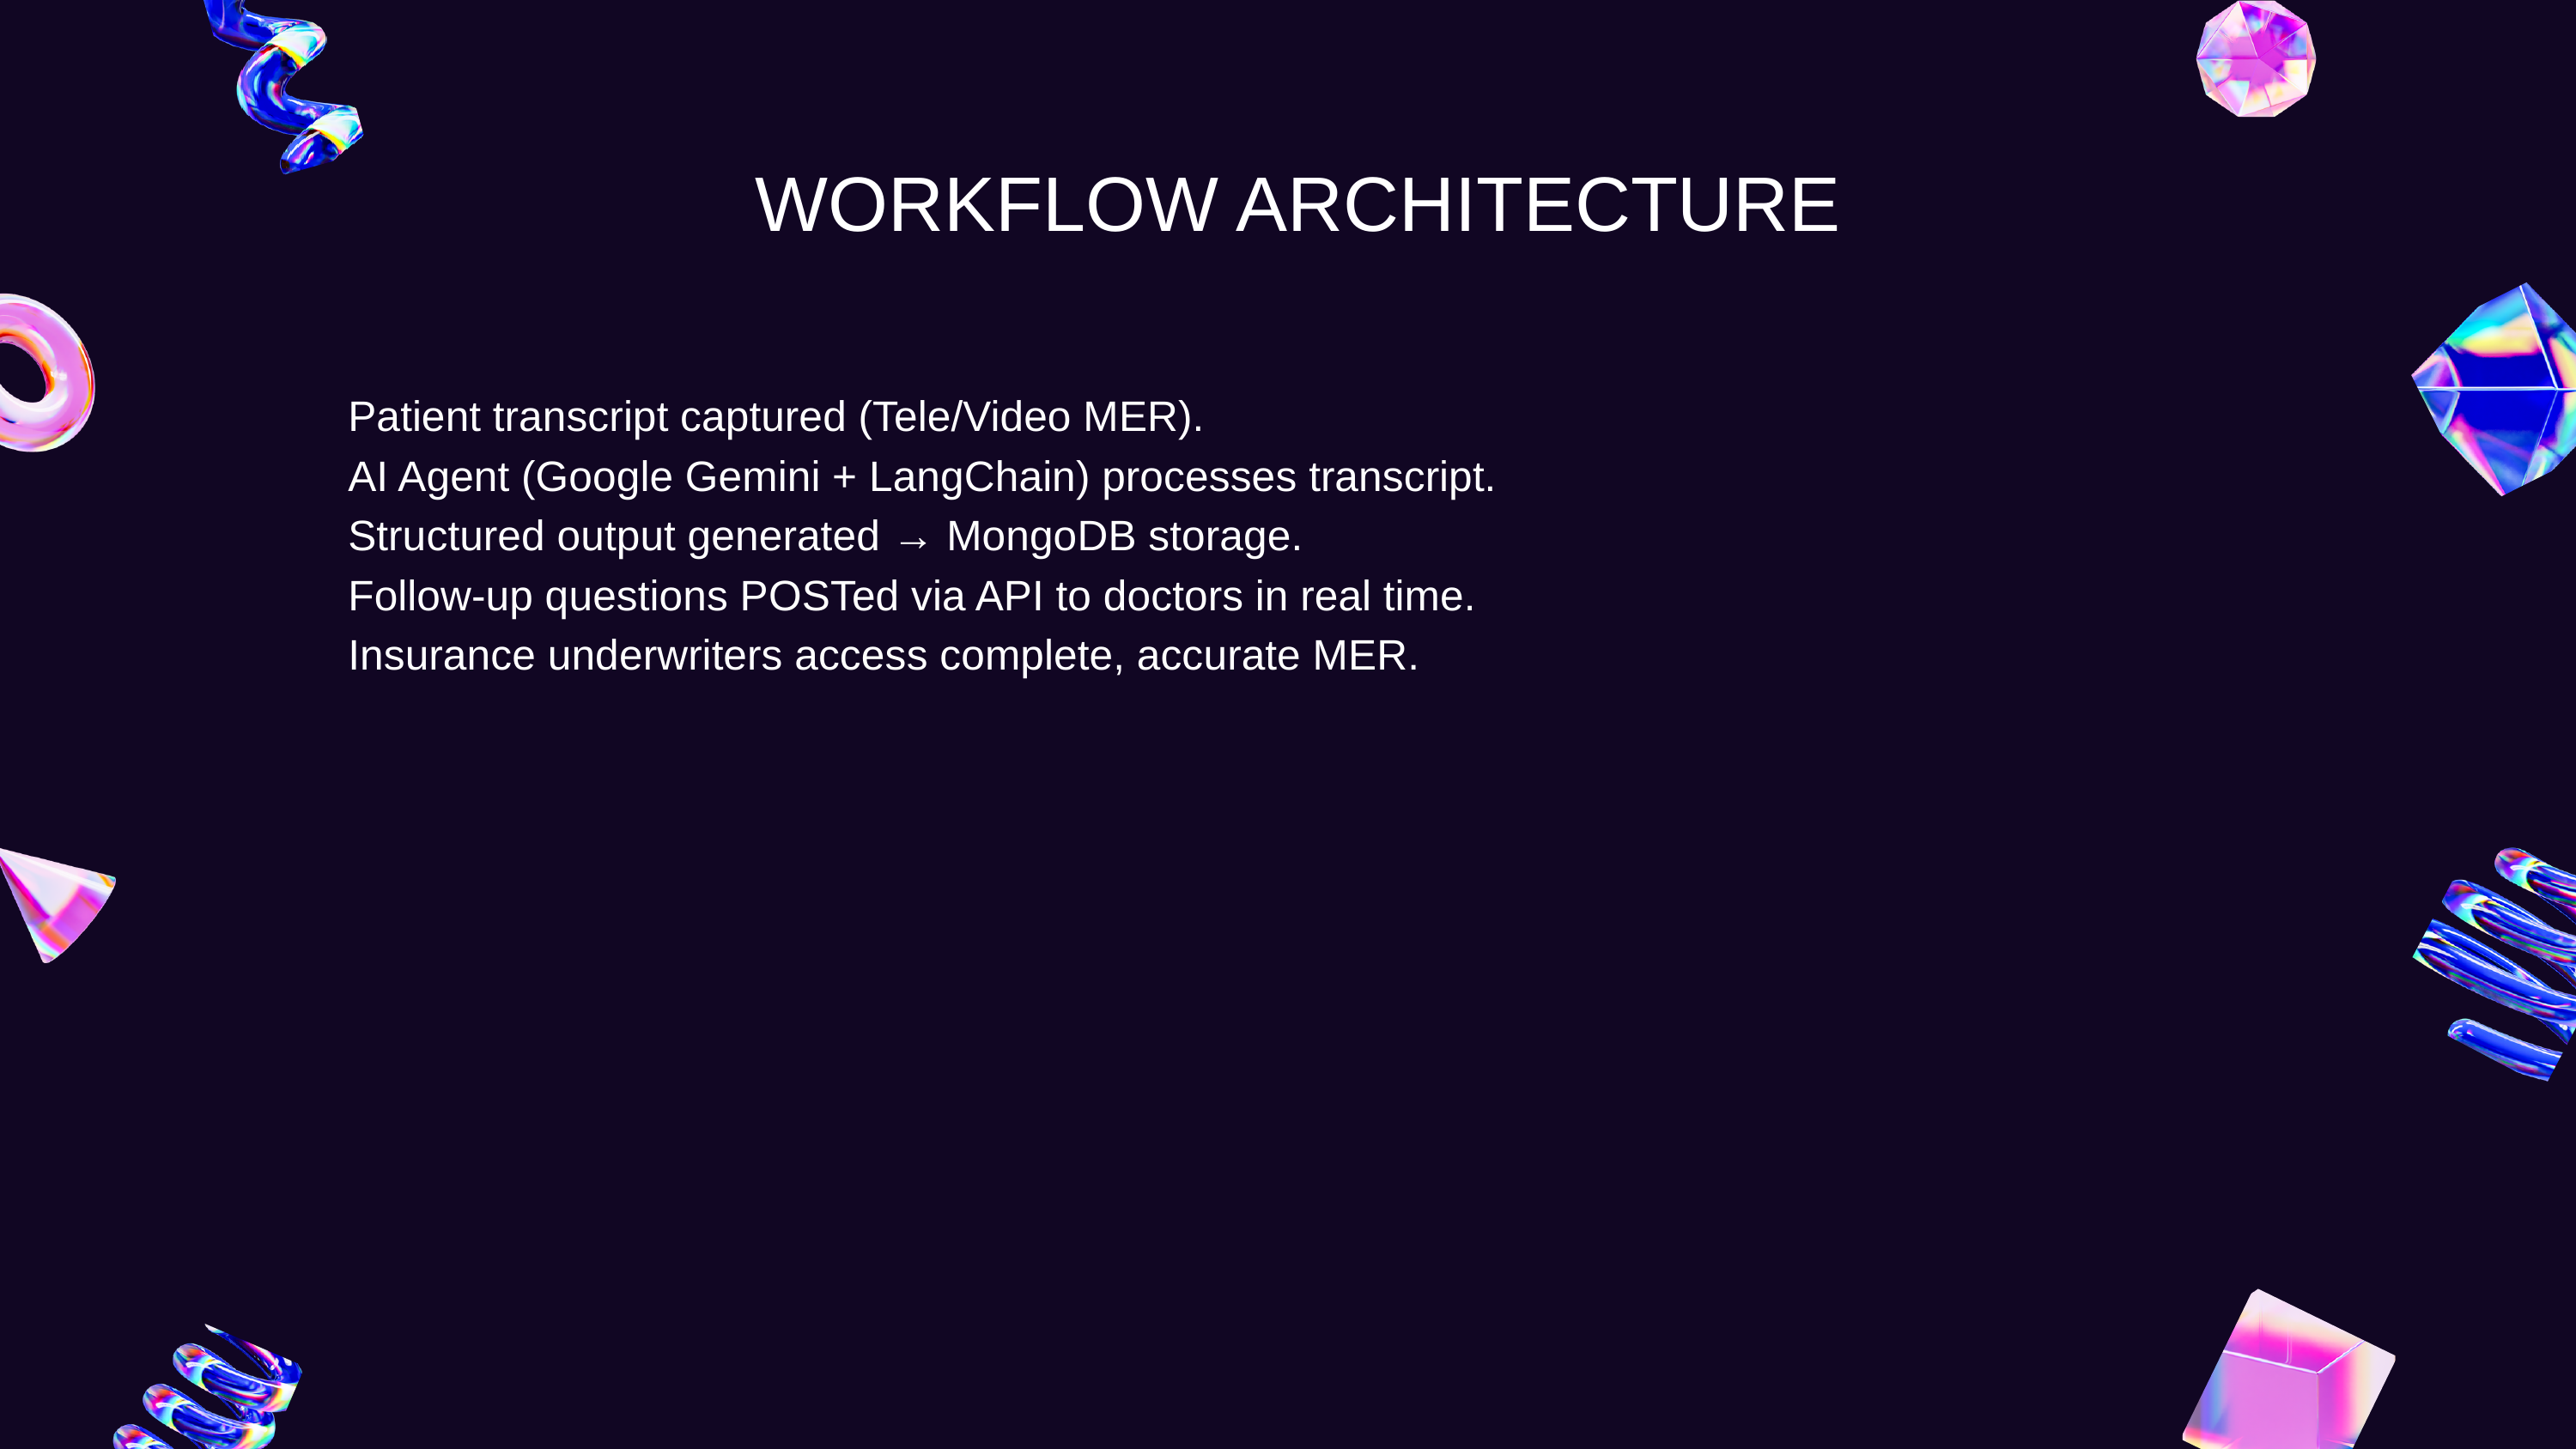

WORKFLOW ARCHITECTURE

Patient transcript captured (Tele/Video MER).
AI Agent (Google Gemini + LangChain) processes transcript.
Structured output generated → MongoDB storage.
Follow-up questions POSTed via API to doctors in real time.
Insurance underwriters access complete, accurate MER.